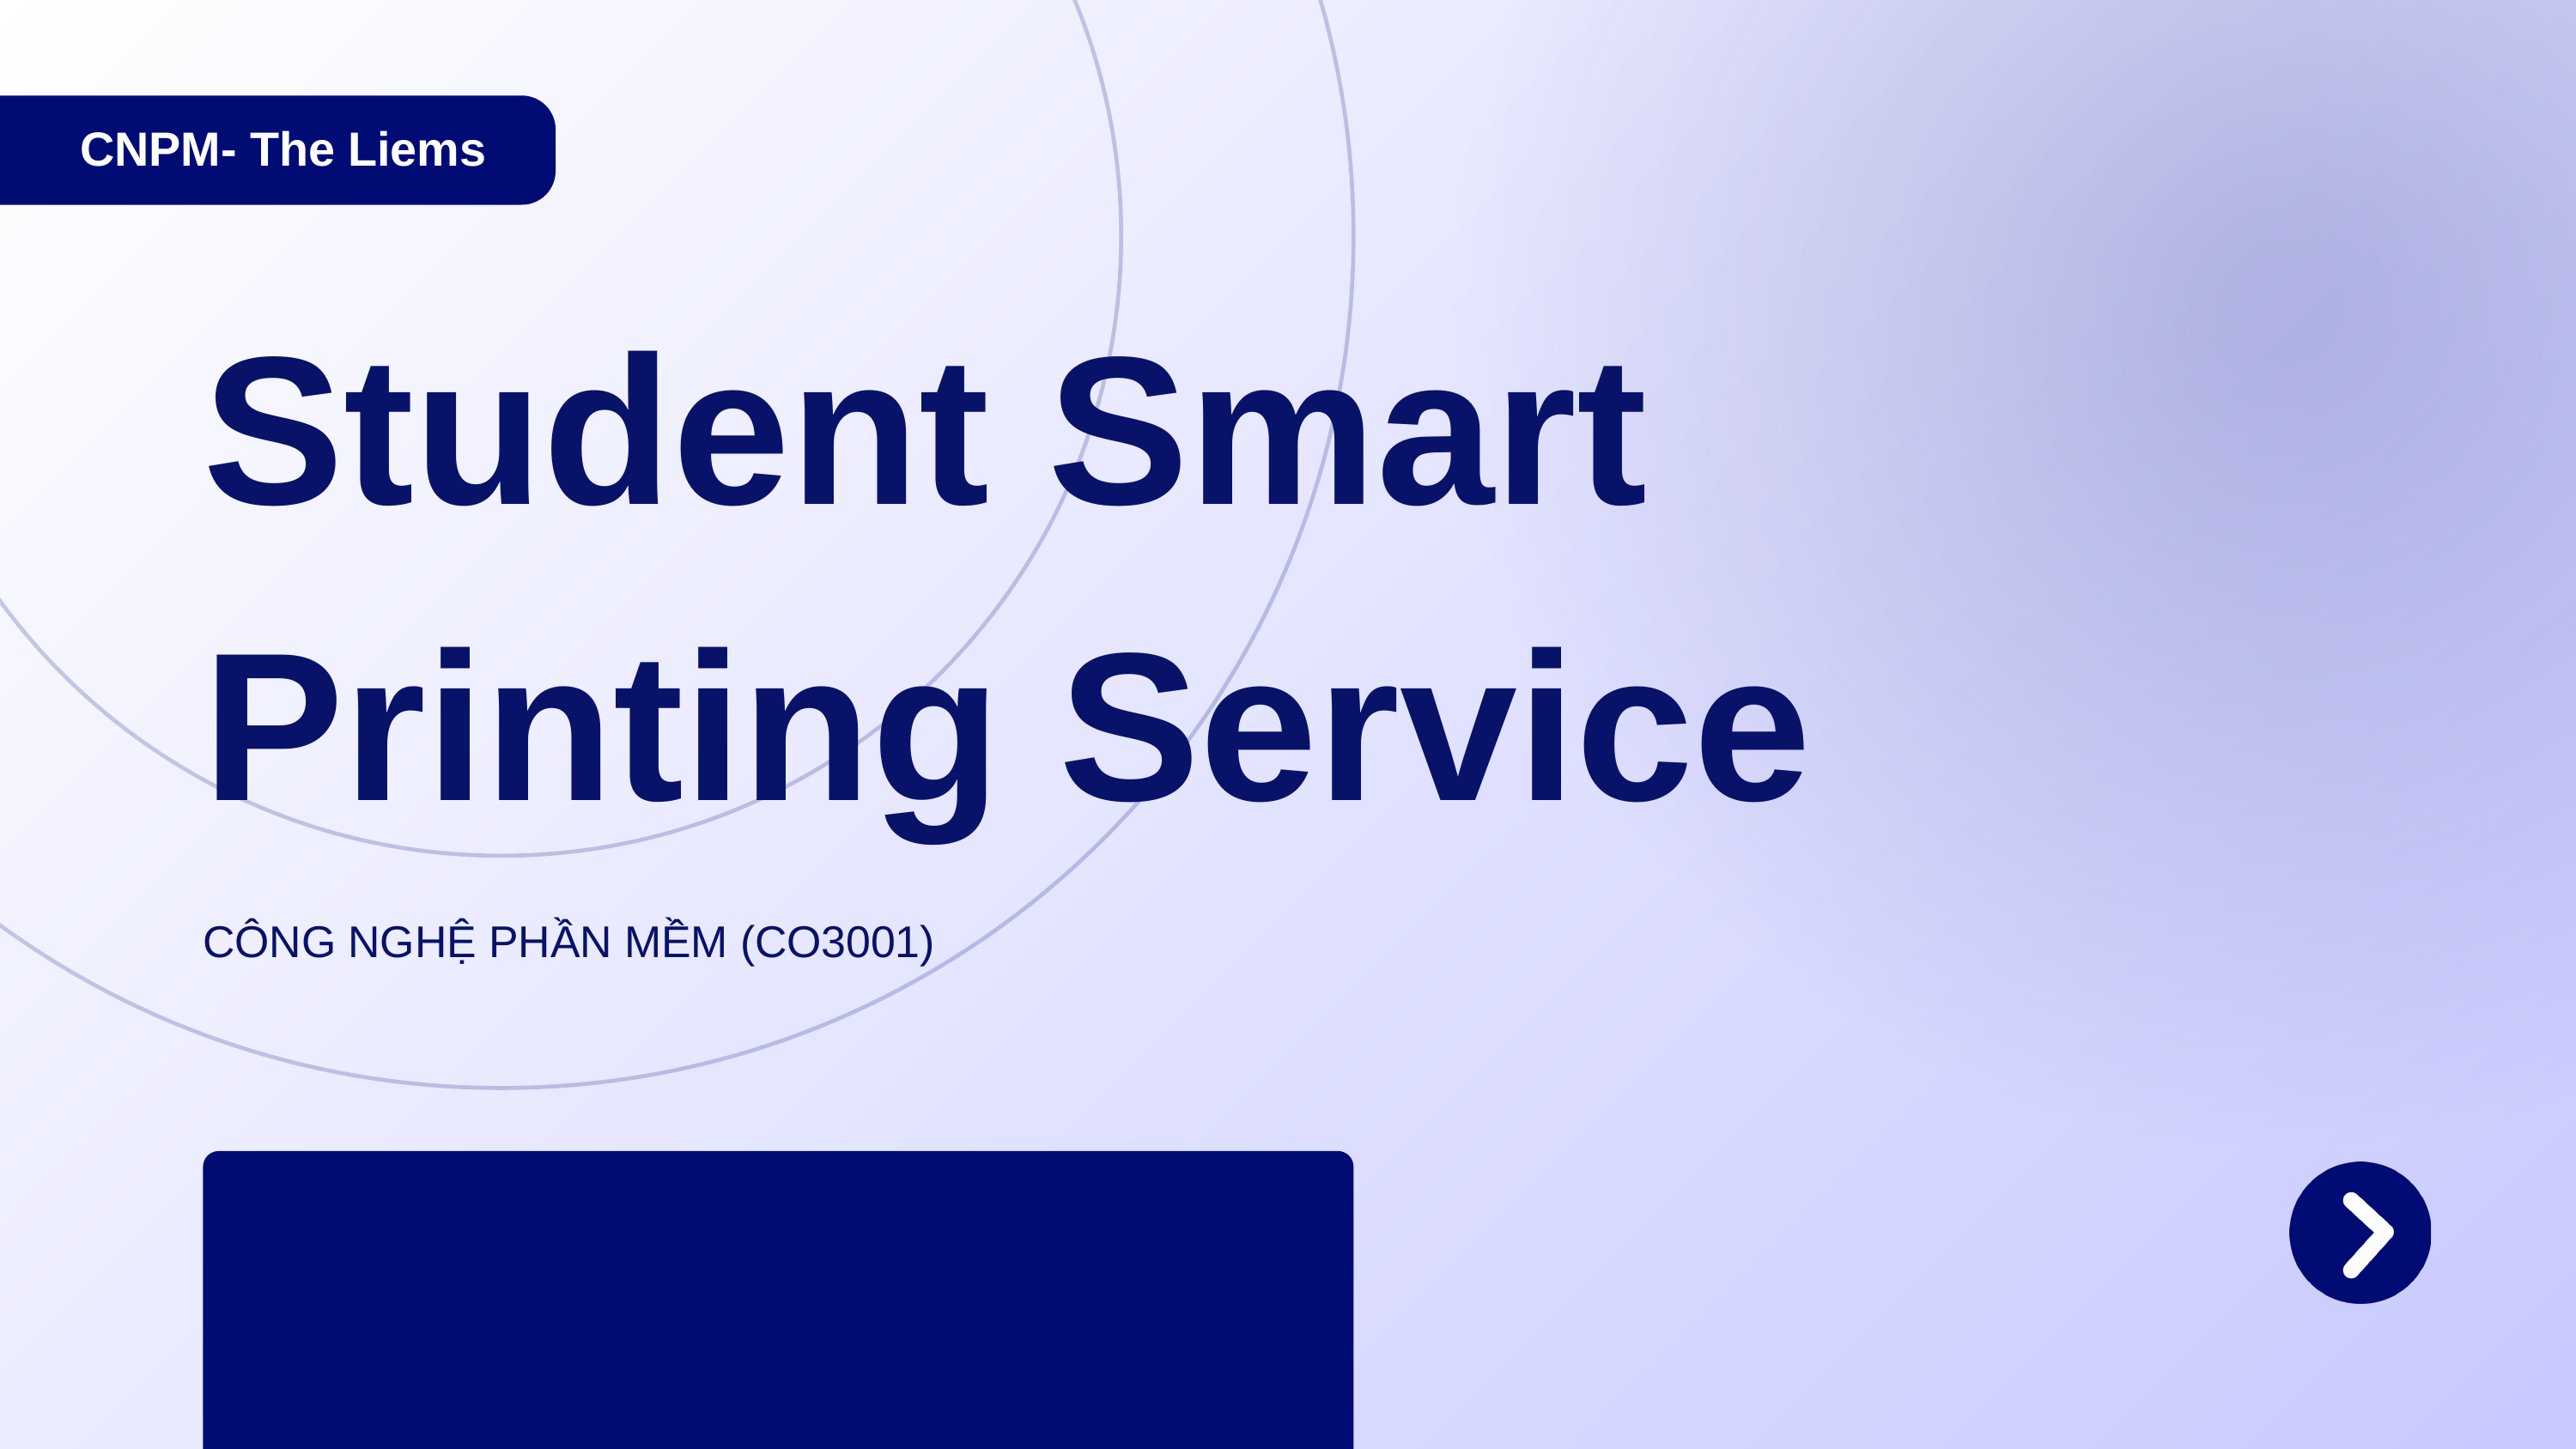

CNPM- The Liems
Student Smart Printing Service
CÔNG NGHỆ PHẦN MỀM (CO3001)

V